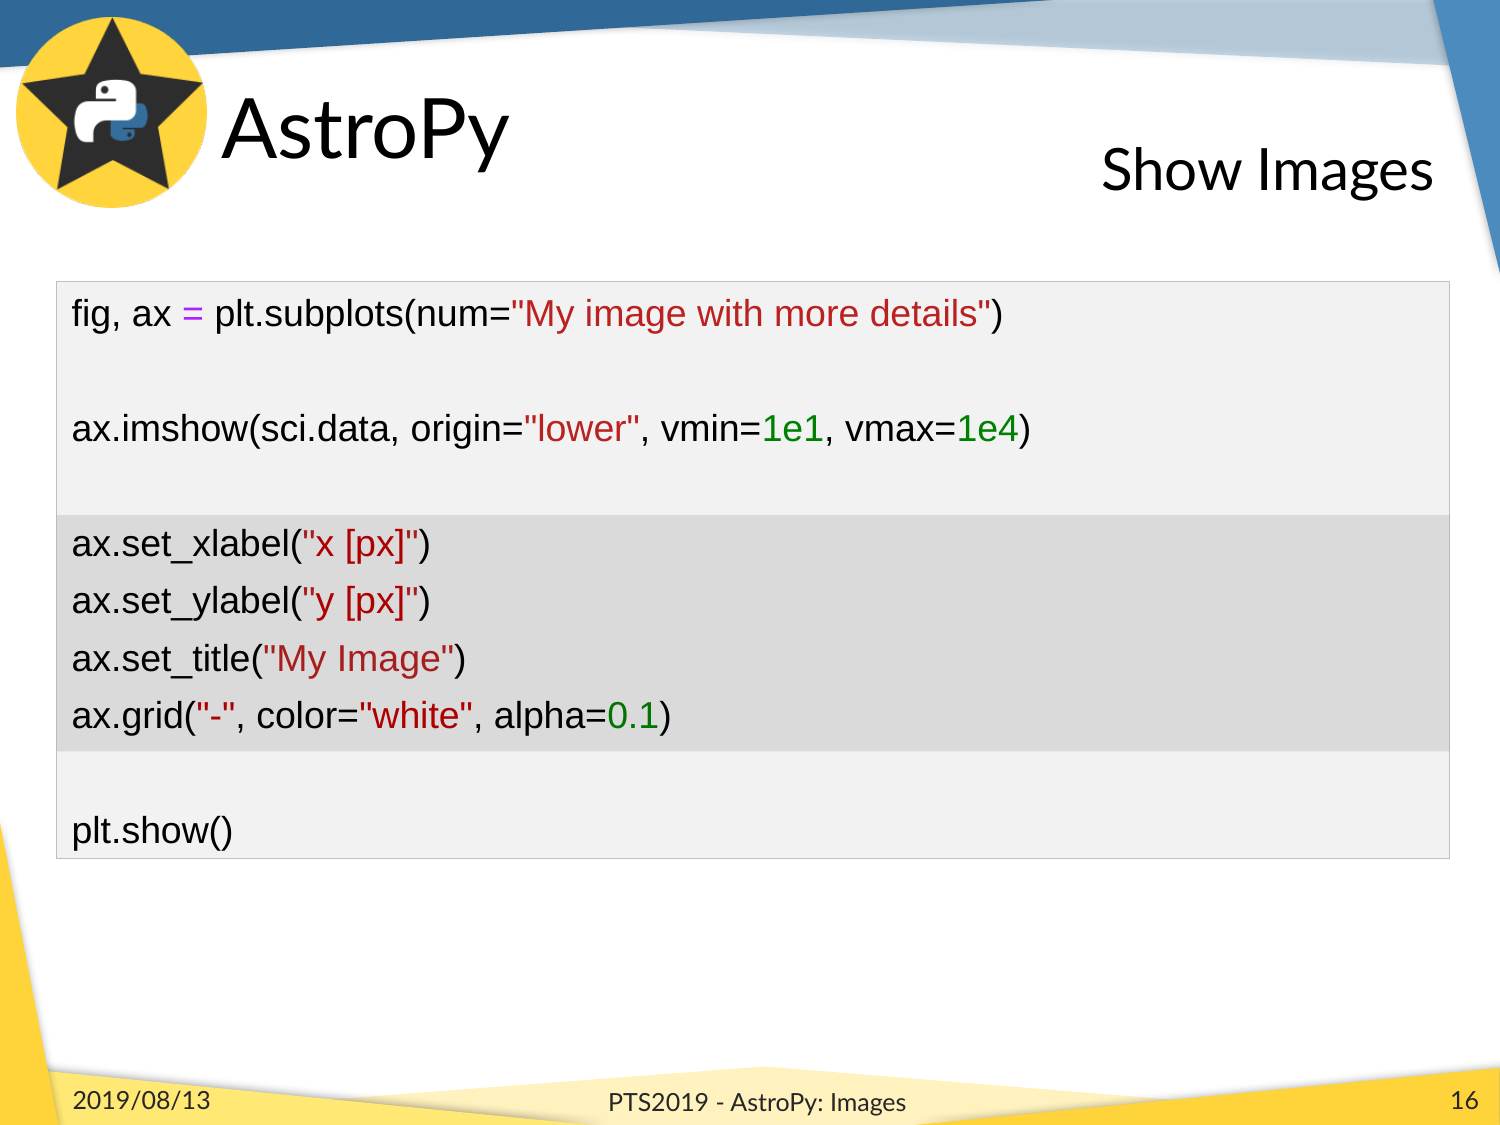

# AstroPy
Show Images
fig, ax = plt.subplots(num="My image with more details")

ax.imshow(sci.data, origin="lower", vmin=1e1, vmax=1e4)

ax.set_xlabel("x [px]")
ax.set_ylabel("y [px]")
ax.set_title("My Image")
ax.grid("-", color="white", alpha=0.1)

plt.show()

PTS2019 - AstroPy: Images
2019/08/13
16